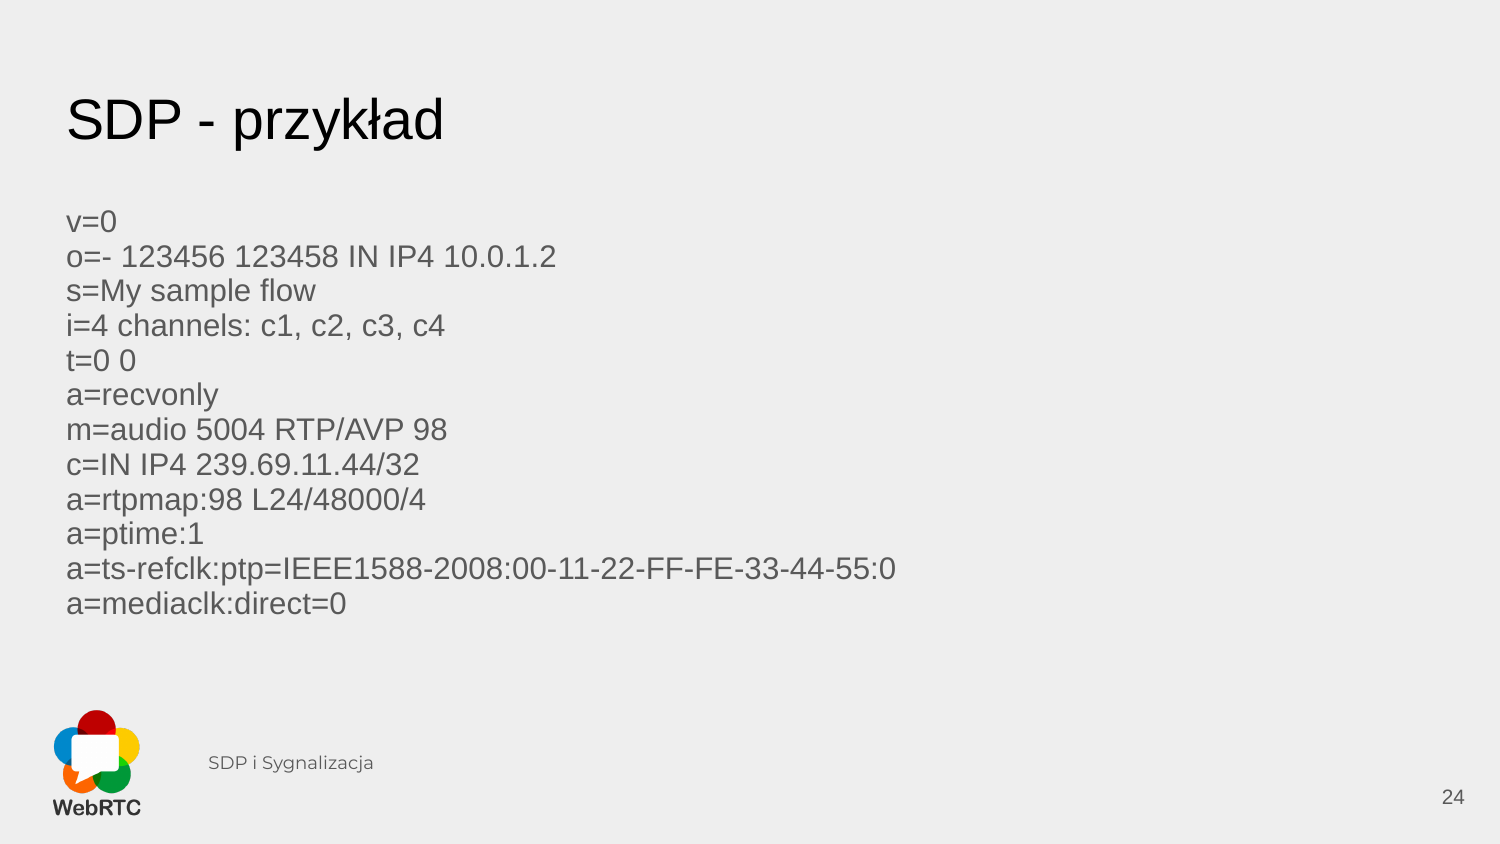

# SDP - przykład
v=0
o=- 123456 123458 IN IP4 10.0.1.2
s=My sample flow
i=4 channels: c1, c2, c3, c4
t=0 0
a=recvonly
m=audio 5004 RTP/AVP 98
c=IN IP4 239.69.11.44/32
a=rtpmap:98 L24/48000/4
a=ptime:1
a=ts-refclk:ptp=IEEE1588-2008:00-11-22-FF-FE-33-44-55:0
a=mediaclk:direct=0
SDP i Sygnalizacja
24